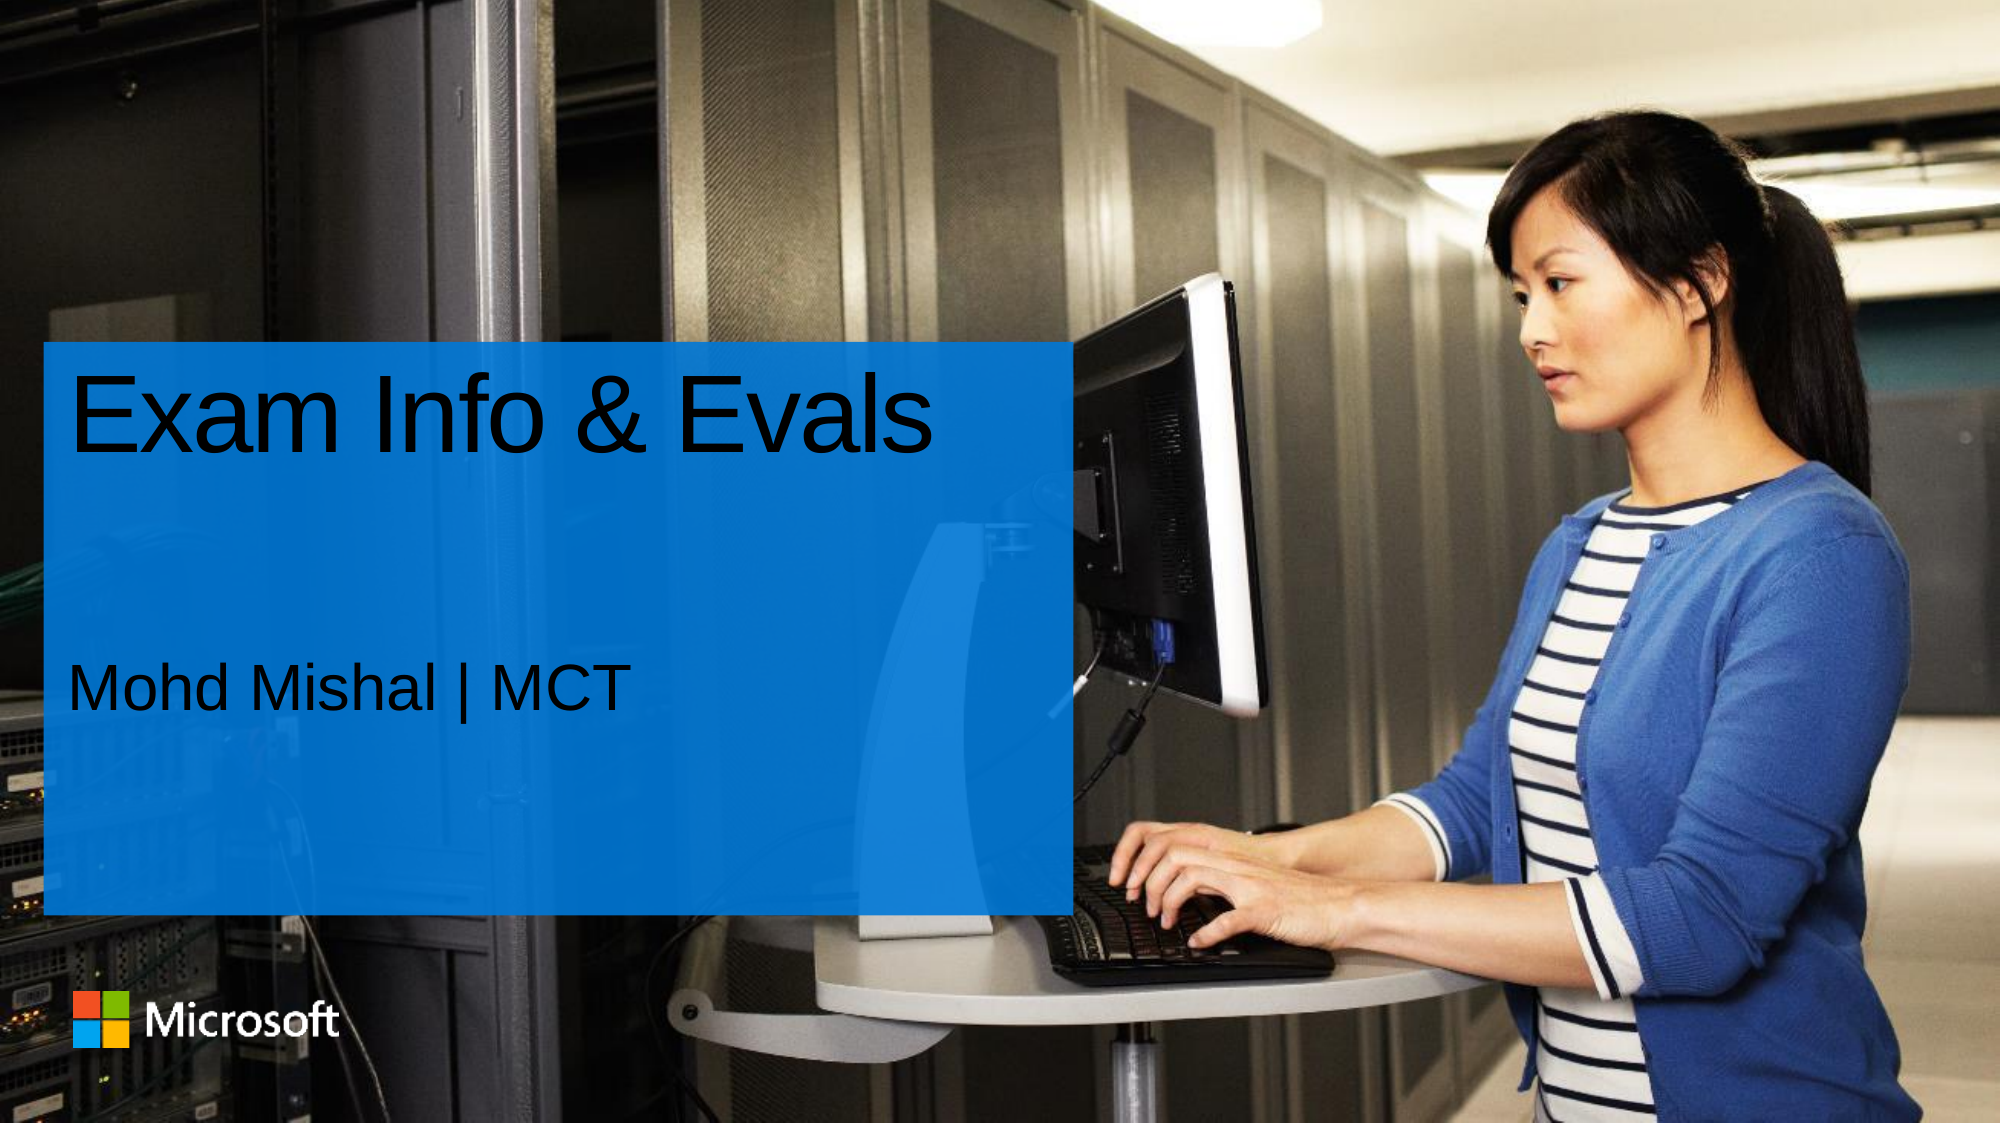

# Exam Info & Evals
Mohd Mishal | MCT